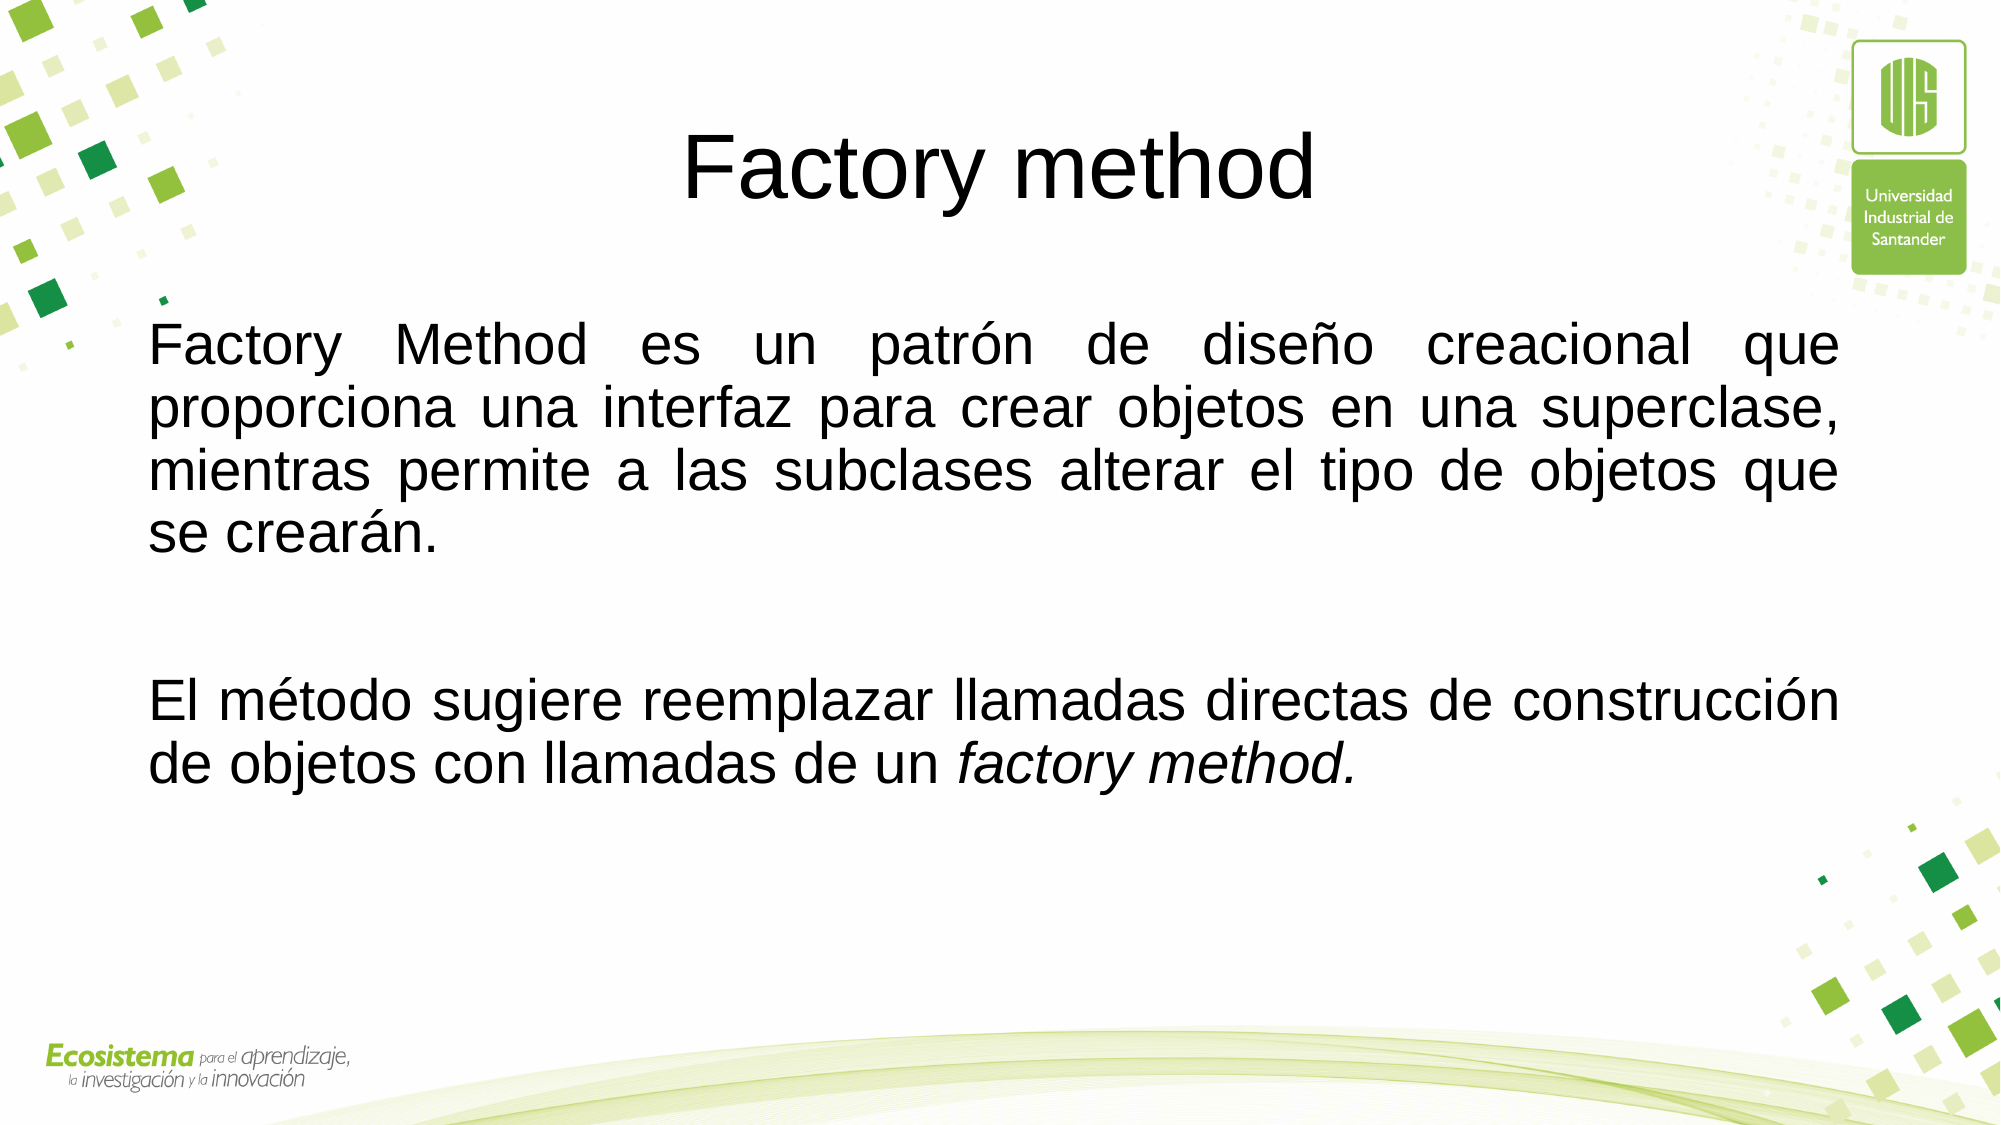

# Factory method
Factory Method es un patrón de diseño creacional que proporciona una interfaz para crear objetos en una superclase, mientras permite a las subclases alterar el tipo de objetos que se crearán.

El método sugiere reemplazar llamadas directas de construcción de objetos con llamadas de un factory method.